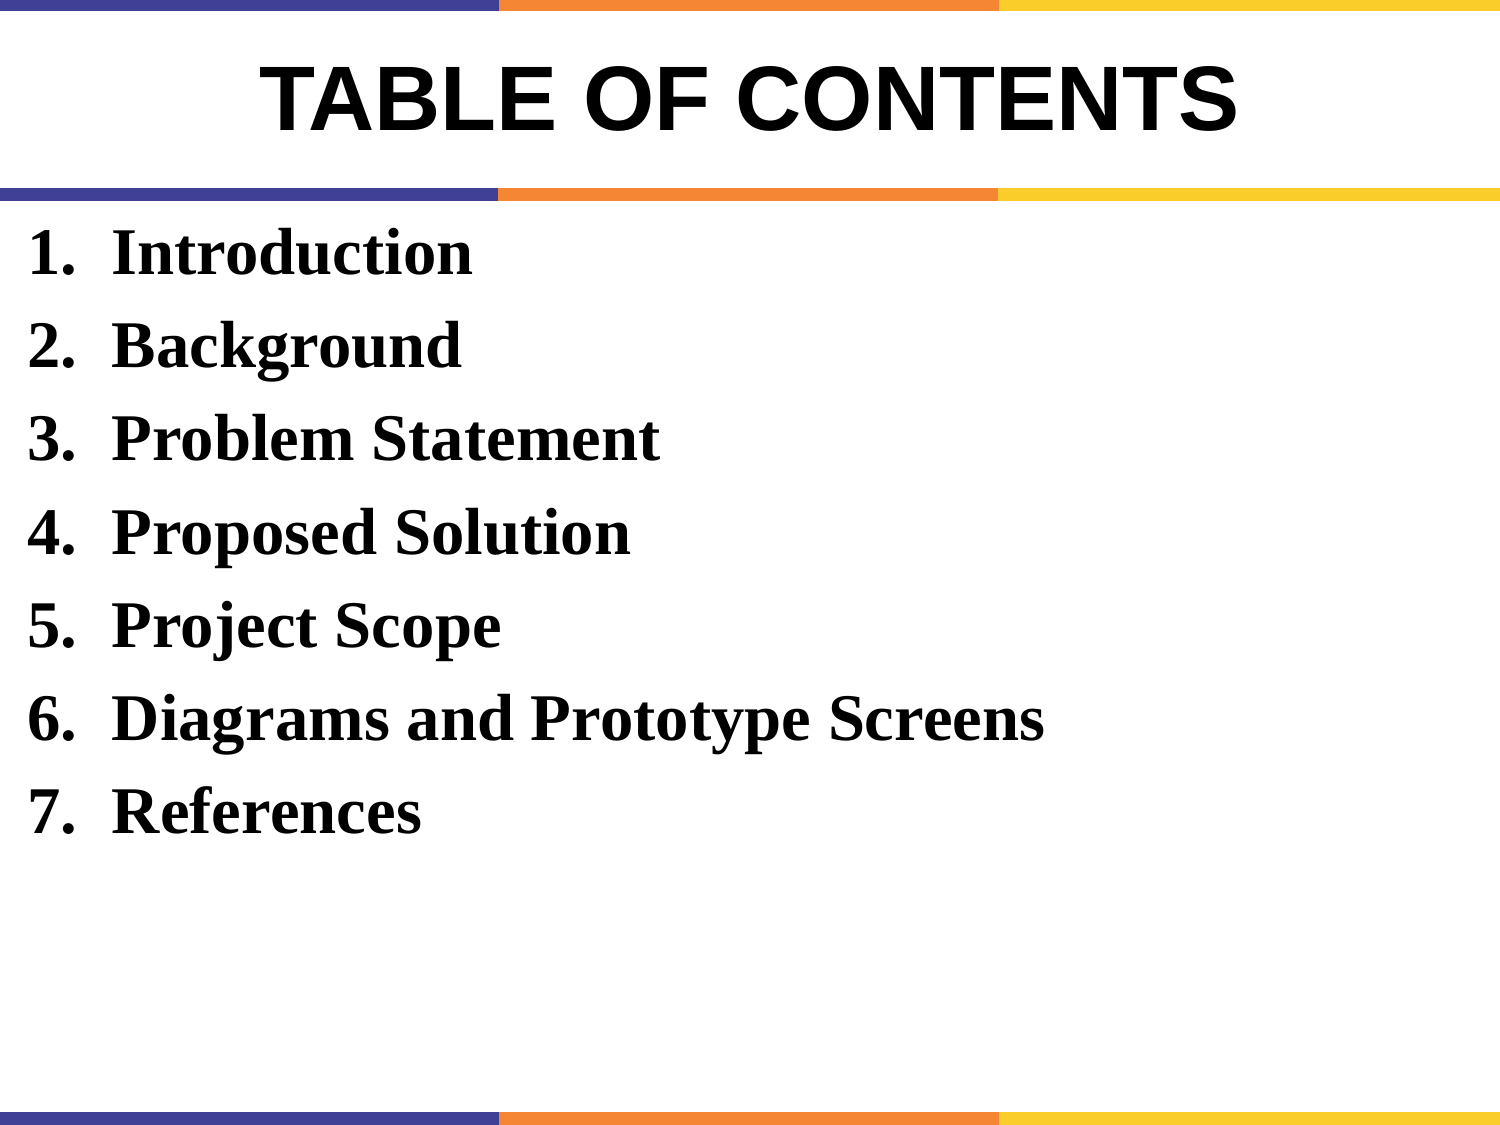

# Table of Contents
Introduction
Background
Problem Statement
Proposed Solution
Project Scope
Diagrams and Prototype Screens
References